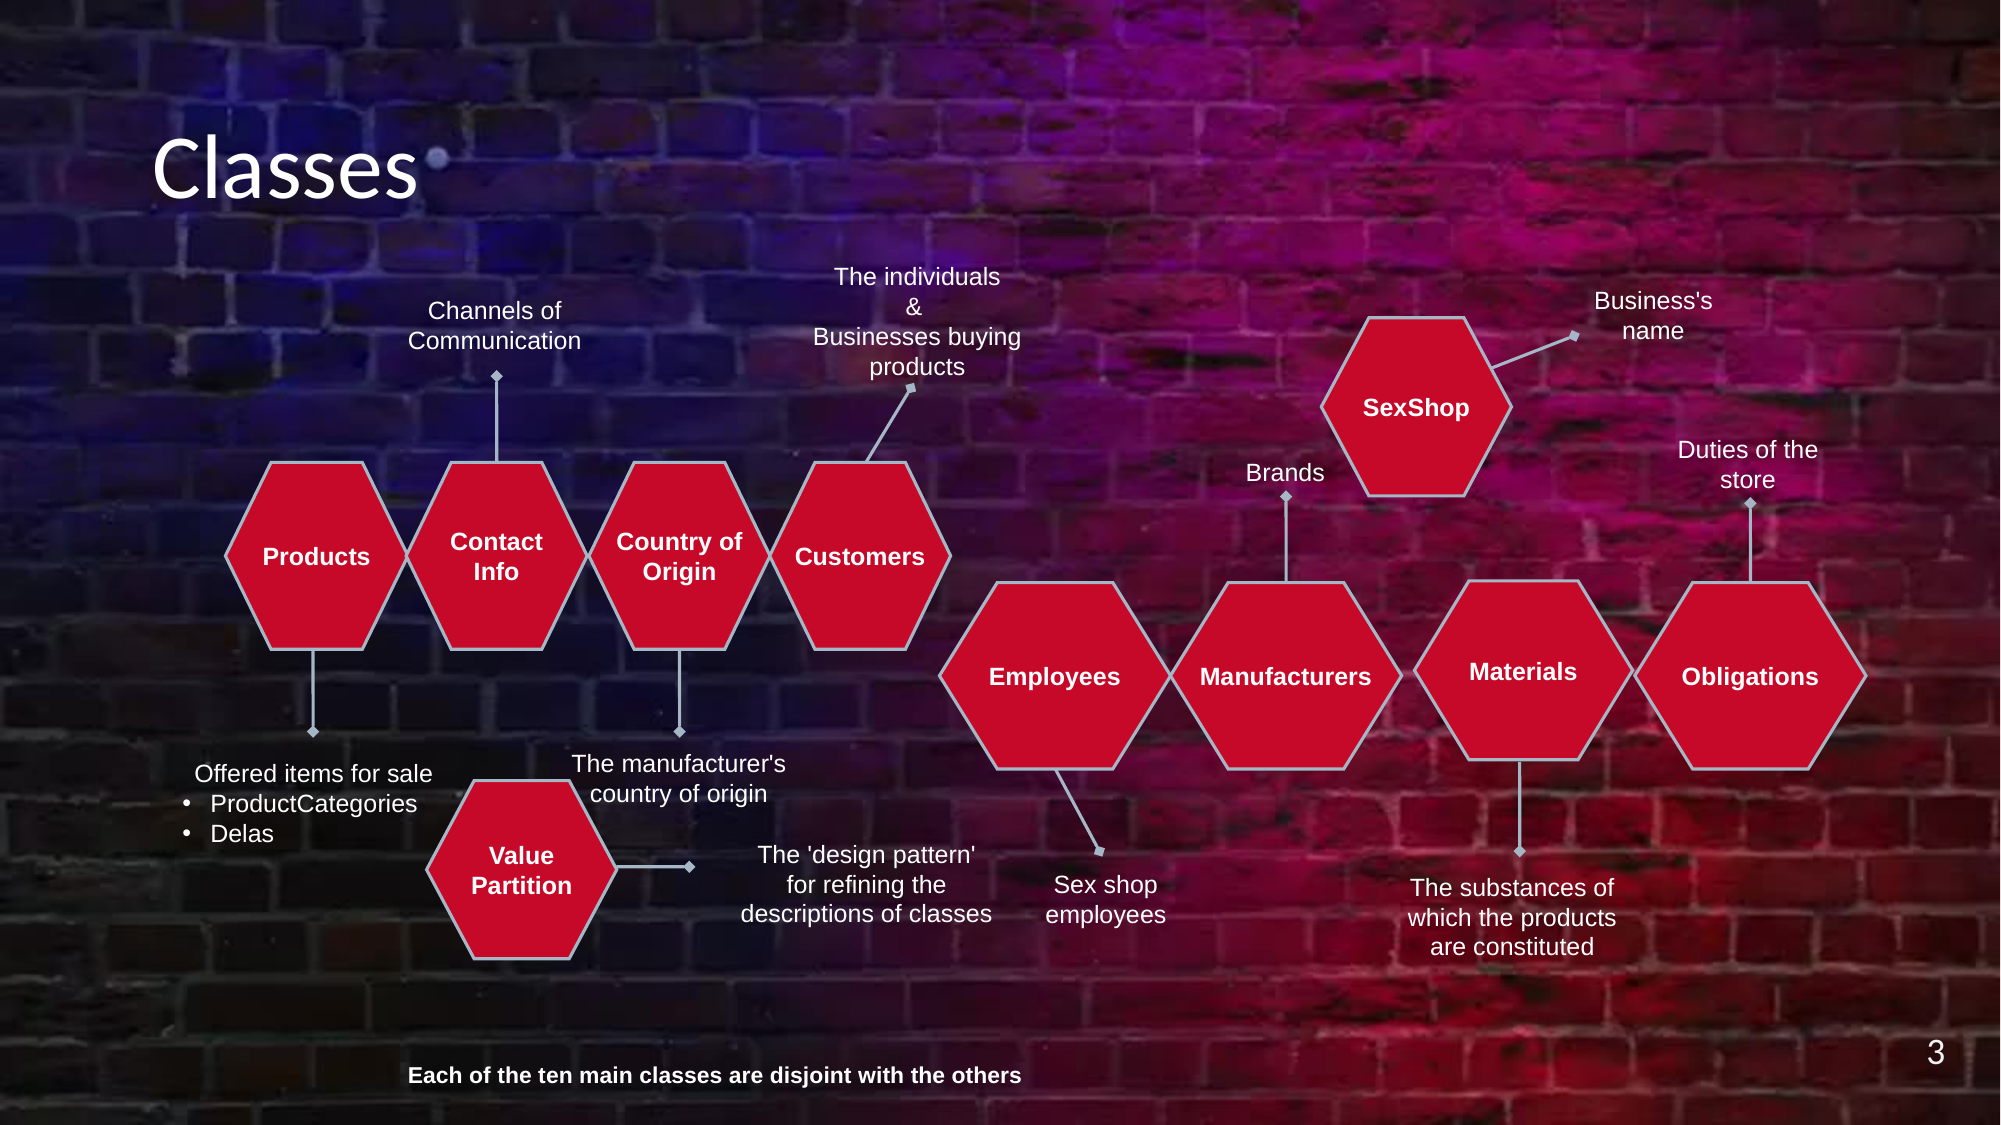

Classes
The individuals
&
Businesses buying products
Business's name
Channels of Communication
SexShop

Contact
Info

Customers
Products

Country of Origin

Duties of the store
Brands

Manufacturers

Obligations
Materials

Employees

The manufacturer's country of origin
Offered items for sale
ProductCategories
Delas
Value Partition
The 'design pattern' for refining the descriptions of classes
Sex shop employees
The substances of which the products are constituted

3
Each of the ten main classes are disjoint with the others